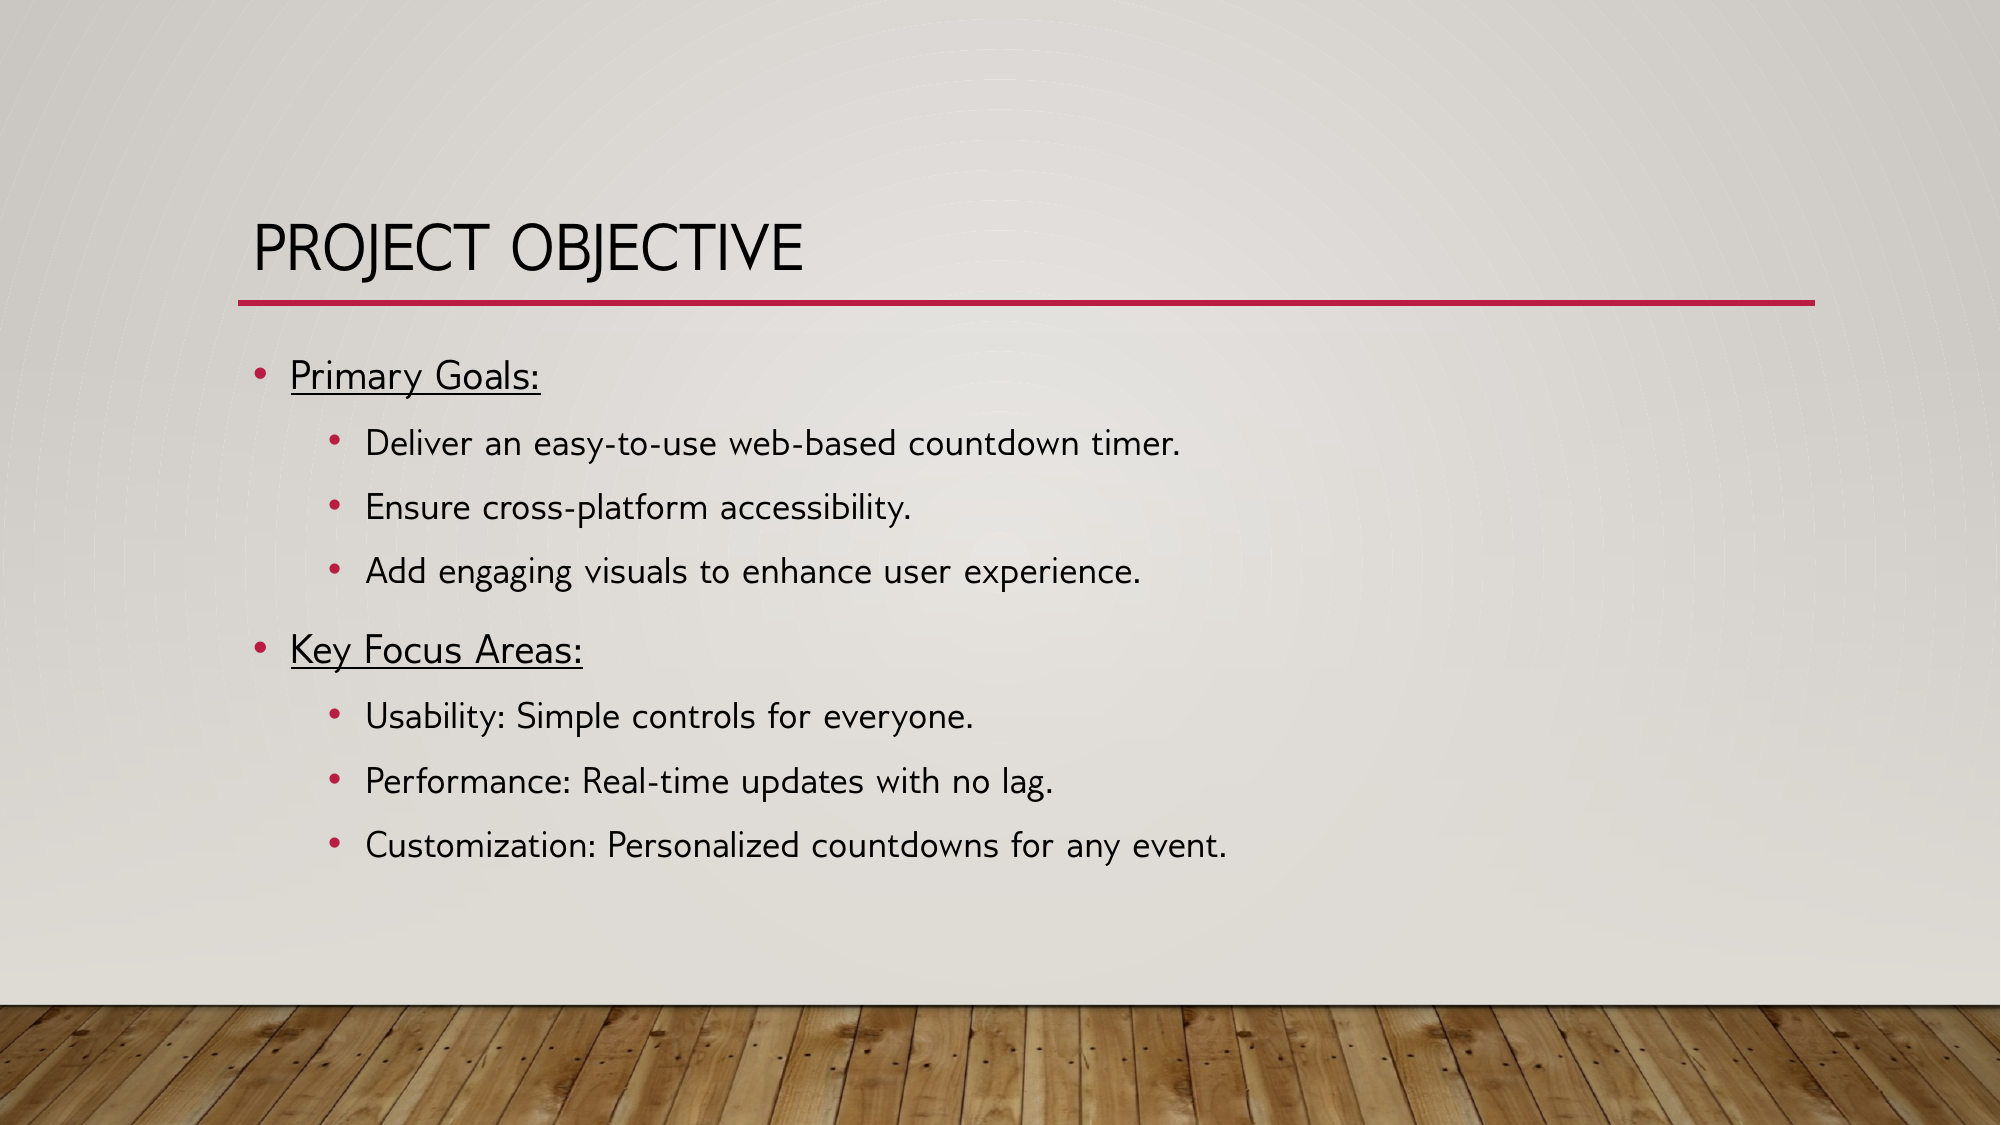

# Project Objective
Primary Goals:
Deliver an easy-to-use web-based countdown timer.
Ensure cross-platform accessibility.
Add engaging visuals to enhance user experience.
Key Focus Areas:
Usability: Simple controls for everyone.
Performance: Real-time updates with no lag.
Customization: Personalized countdowns for any event.